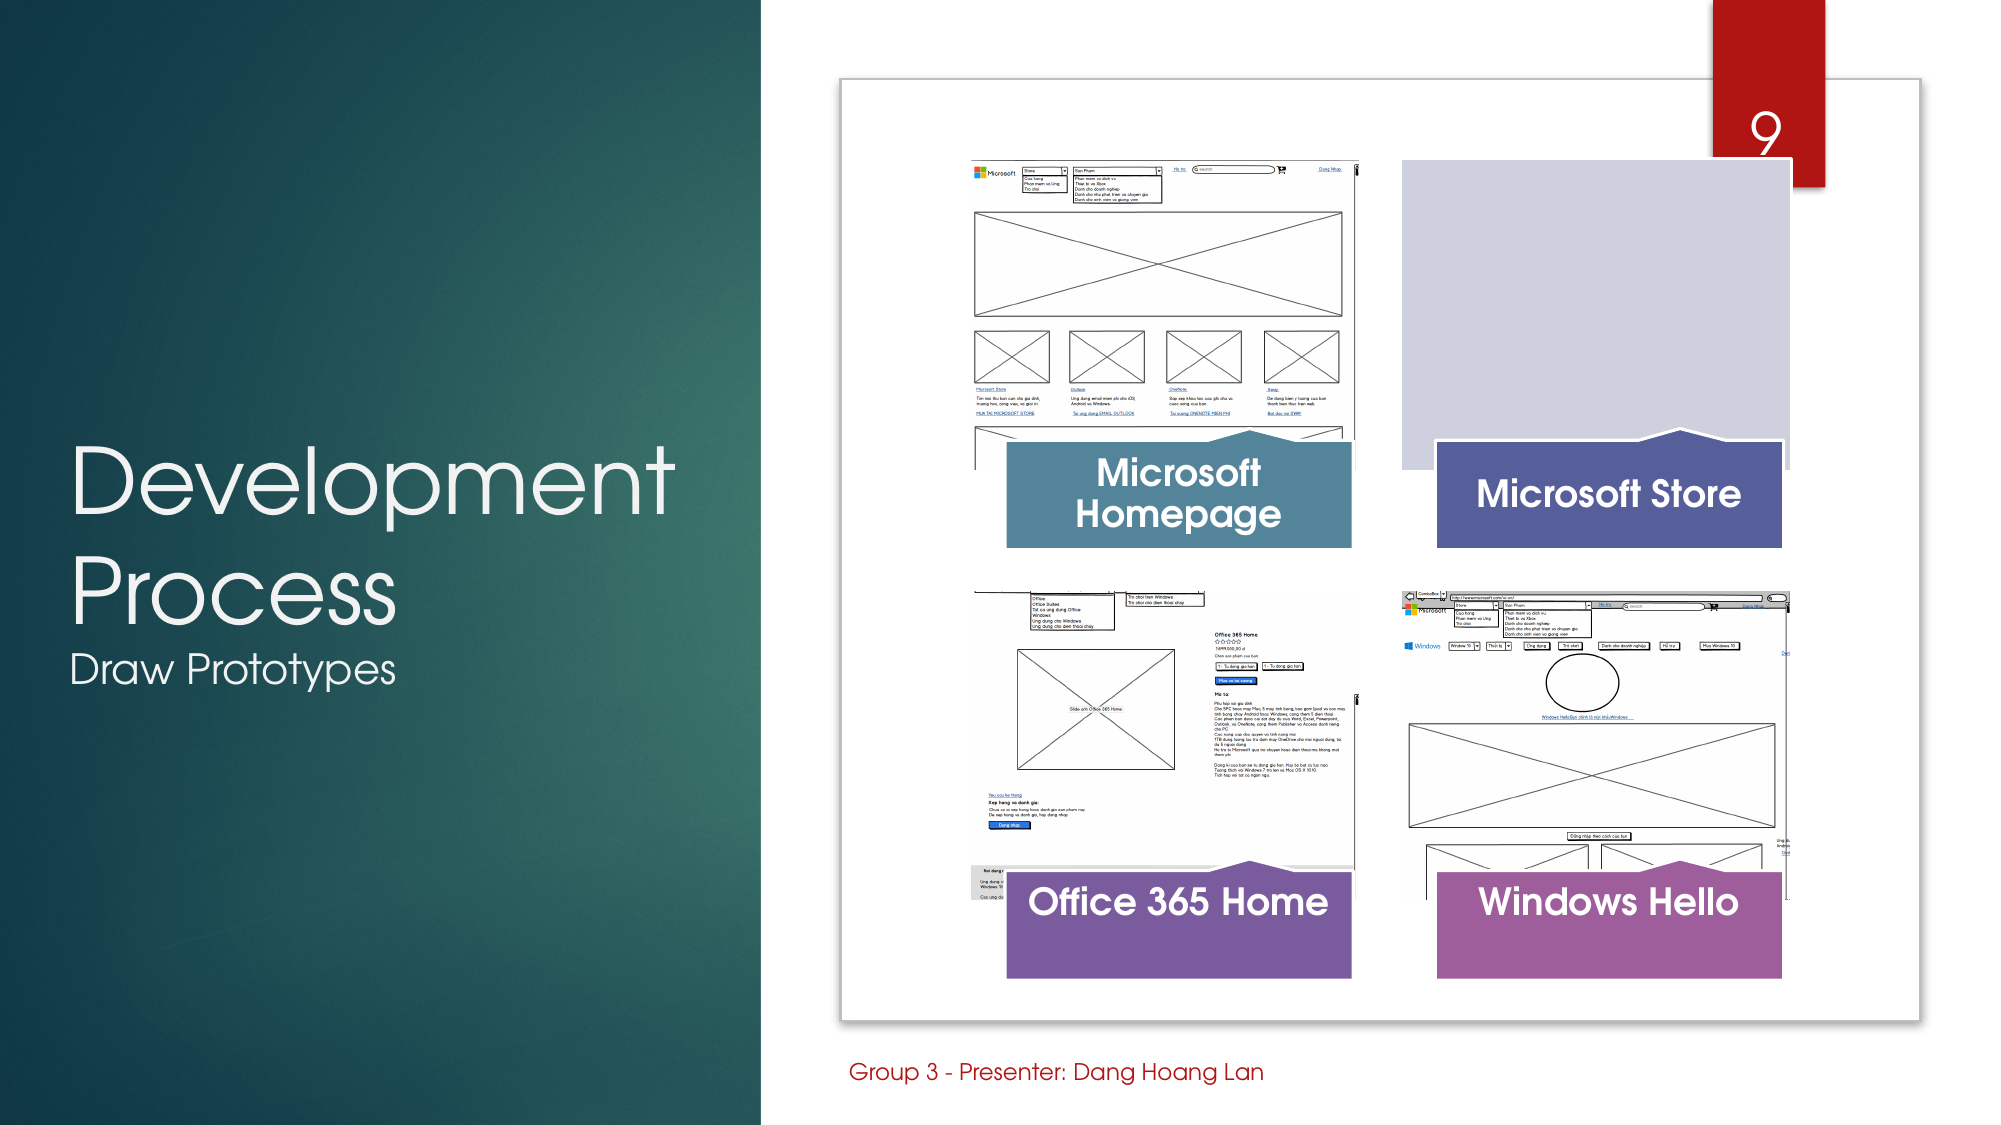

9

Microsoft Homepage
Microsoft Store
Office 365 Home
Windows Hello
# Development Process Draw Prototypes
Group 3 - Presenter: Dang Hoang Lan